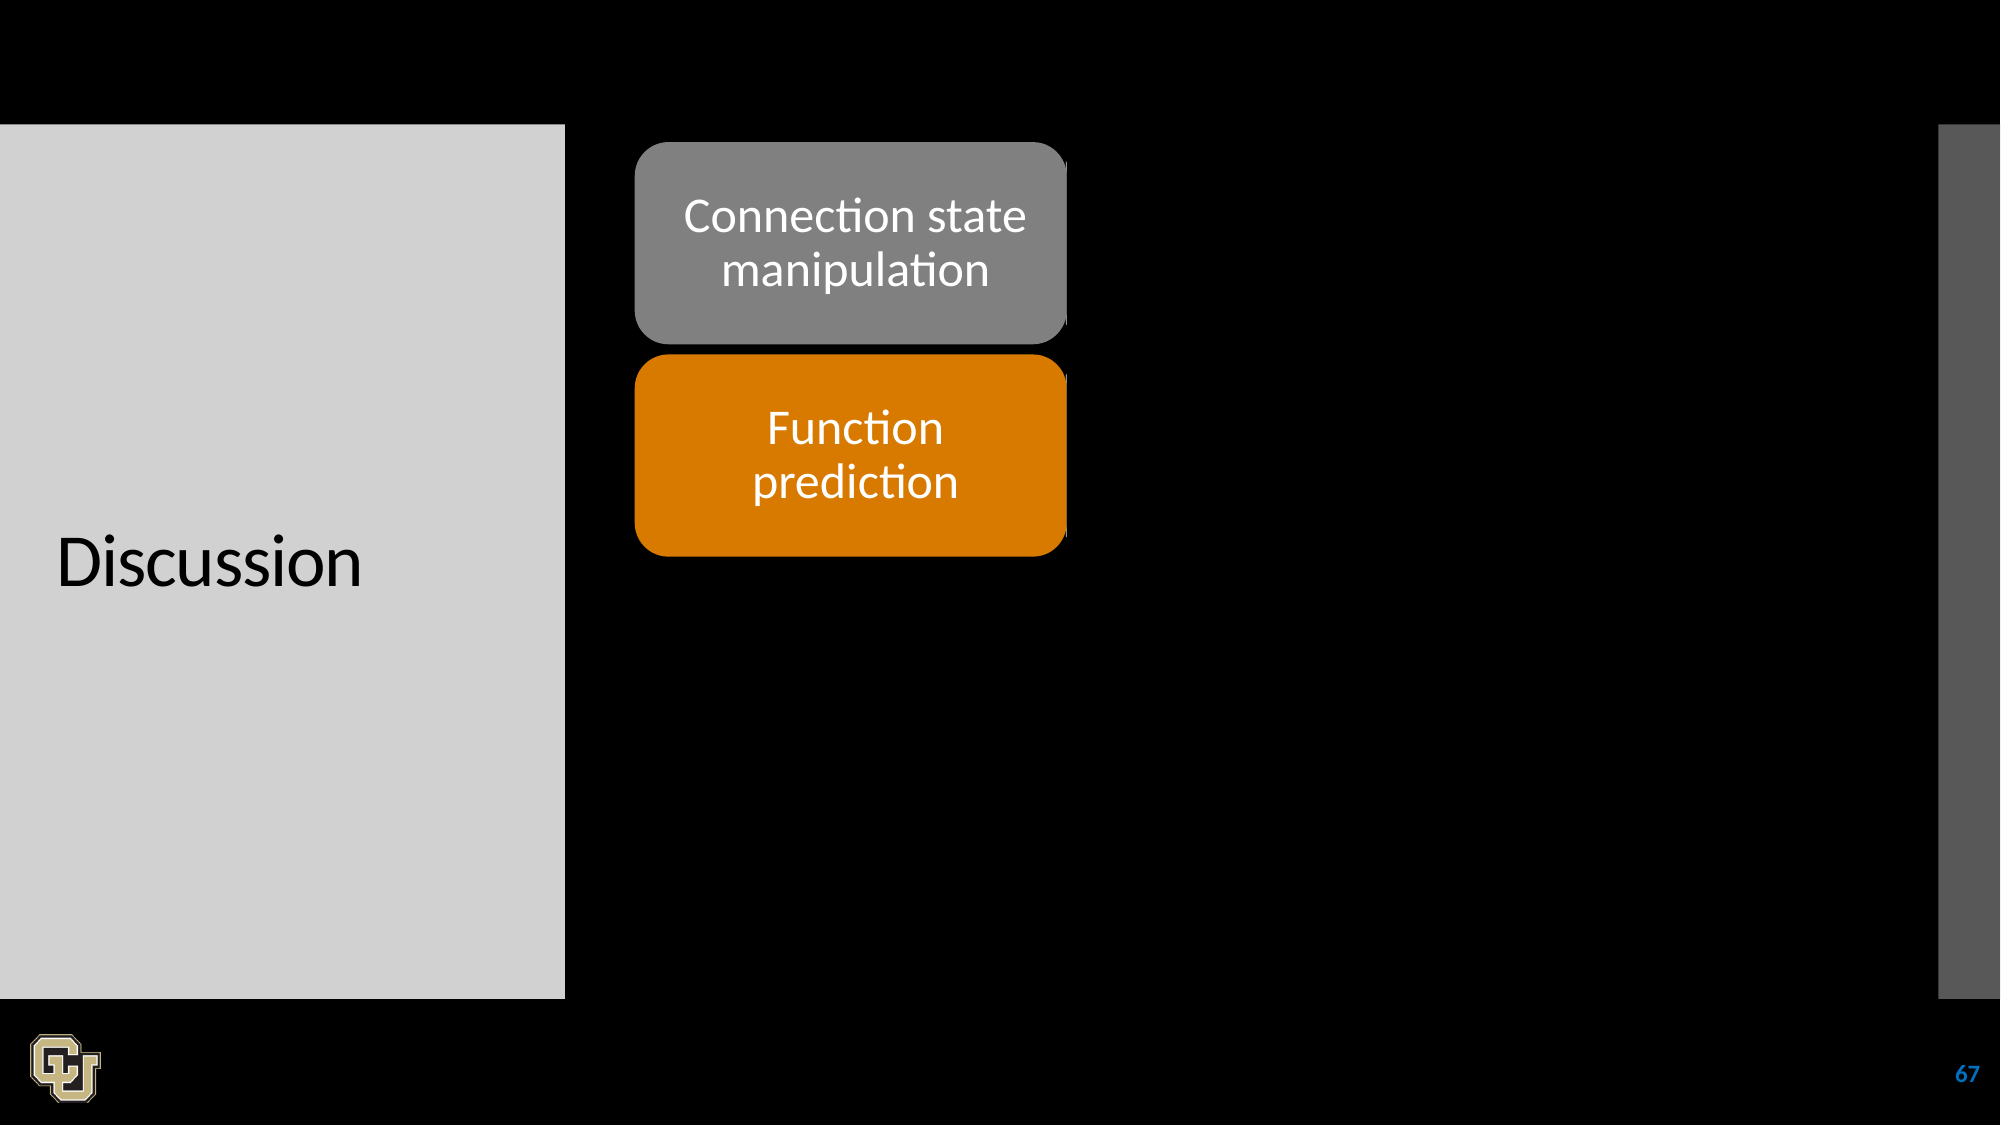

How to access?
Beyond TCP
Connection state manipulation
Scalability
Generality
Function prediction
Developer
Libraries
Inference
Who is responsible for freshen?
Memory allocation?
Caches?
Things we have not yet thought of?
Other freshen actions
# Discussion

67